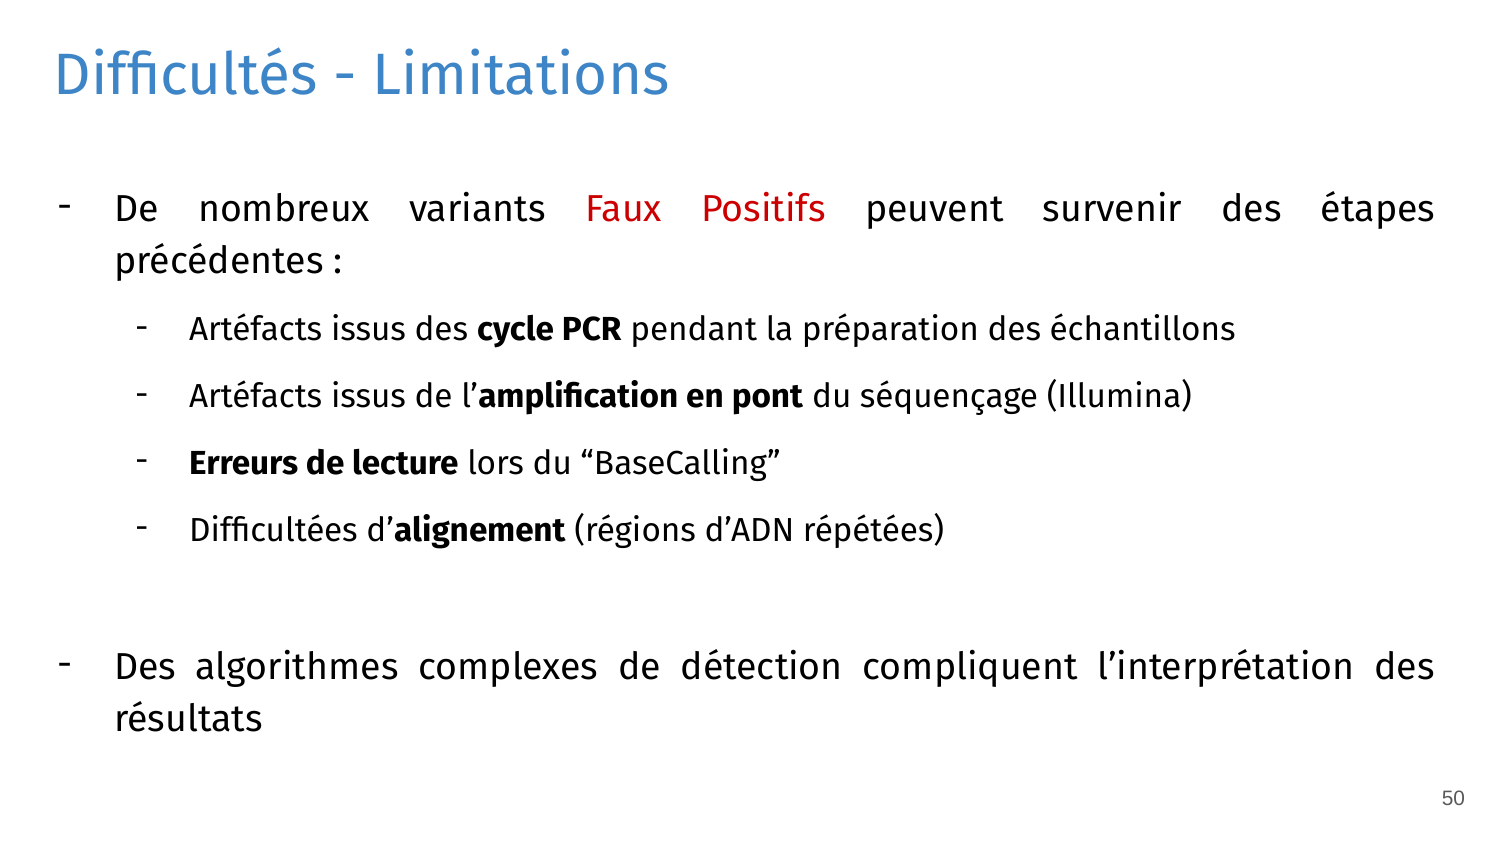

Difficultés - Limitations
De nombreux variants Faux Positifs peuvent survenir des étapes précédentes :
Artéfacts issus des cycle PCR pendant la préparation des échantillons
Artéfacts issus de l’amplification en pont du séquençage (Illumina)
Erreurs de lecture lors du “BaseCalling”
Difficultées d’alignement (régions d’ADN répétées)

Des algorithmes complexes de détection compliquent l’interprétation des résultats

50